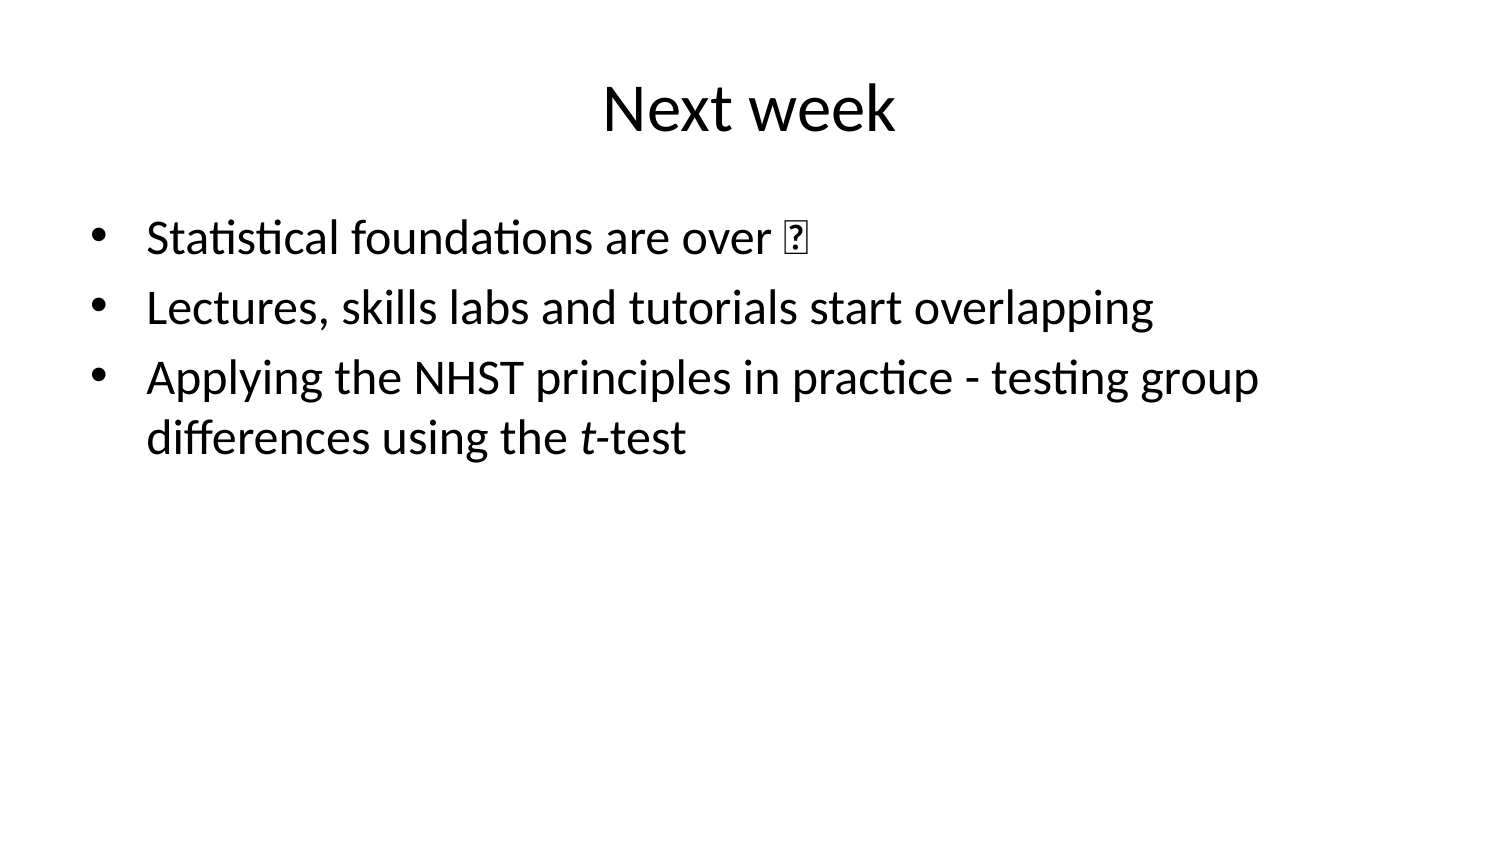

# Next week
Statistical foundations are over 🥳
Lectures, skills labs and tutorials start overlapping
Applying the NHST principles in practice - testing group differences using the t-test